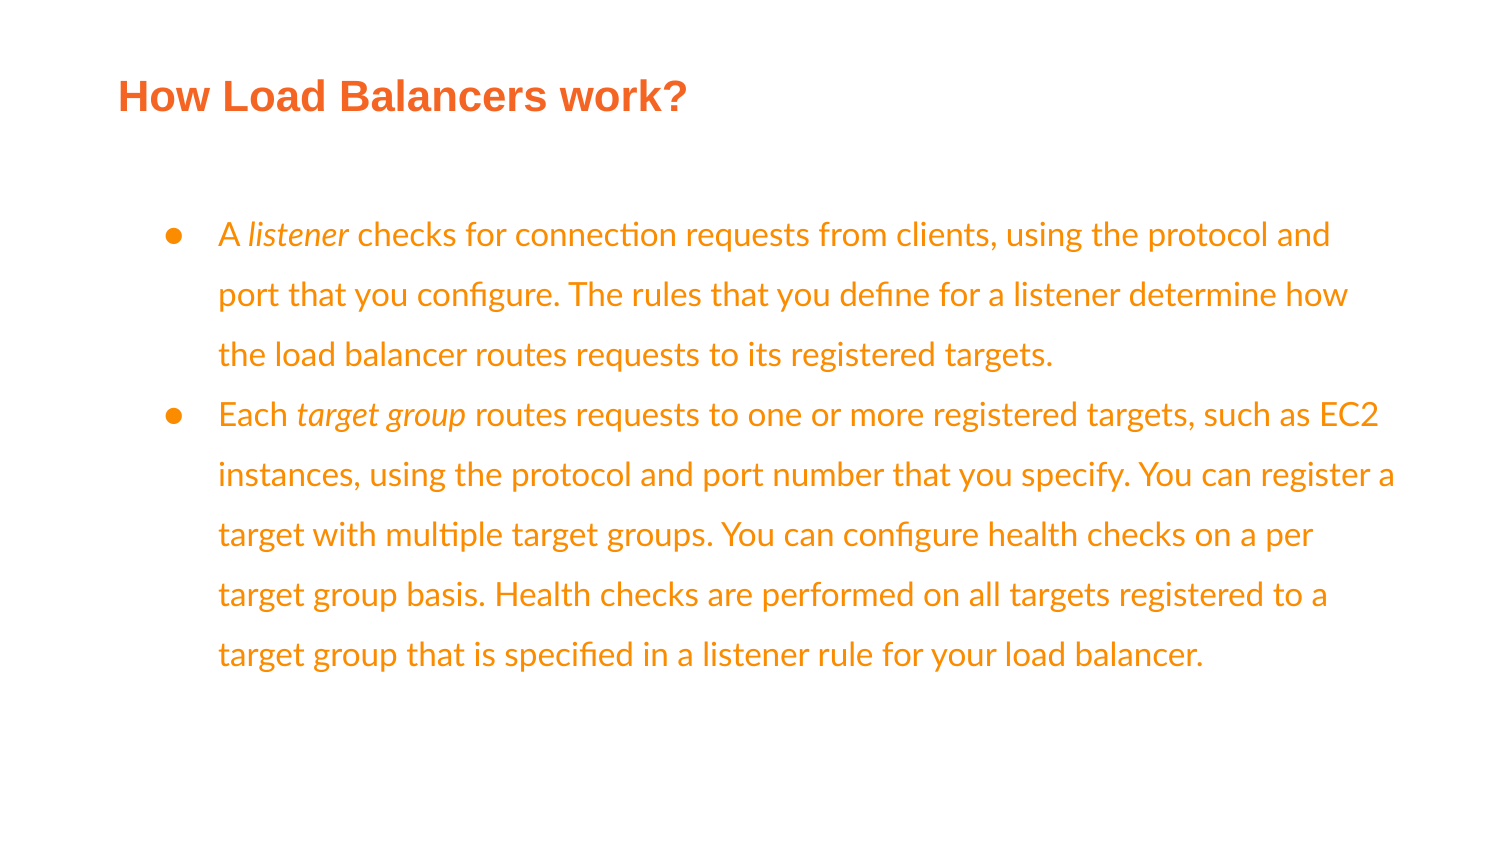

How Load Balancers work?
A listener checks for connection requests from clients, using the protocol and port that you configure. The rules that you define for a listener determine how the load balancer routes requests to its registered targets.
Each target group routes requests to one or more registered targets, such as EC2 instances, using the protocol and port number that you specify. You can register a target with multiple target groups. You can configure health checks on a per target group basis. Health checks are performed on all targets registered to a target group that is specified in a listener rule for your load balancer.